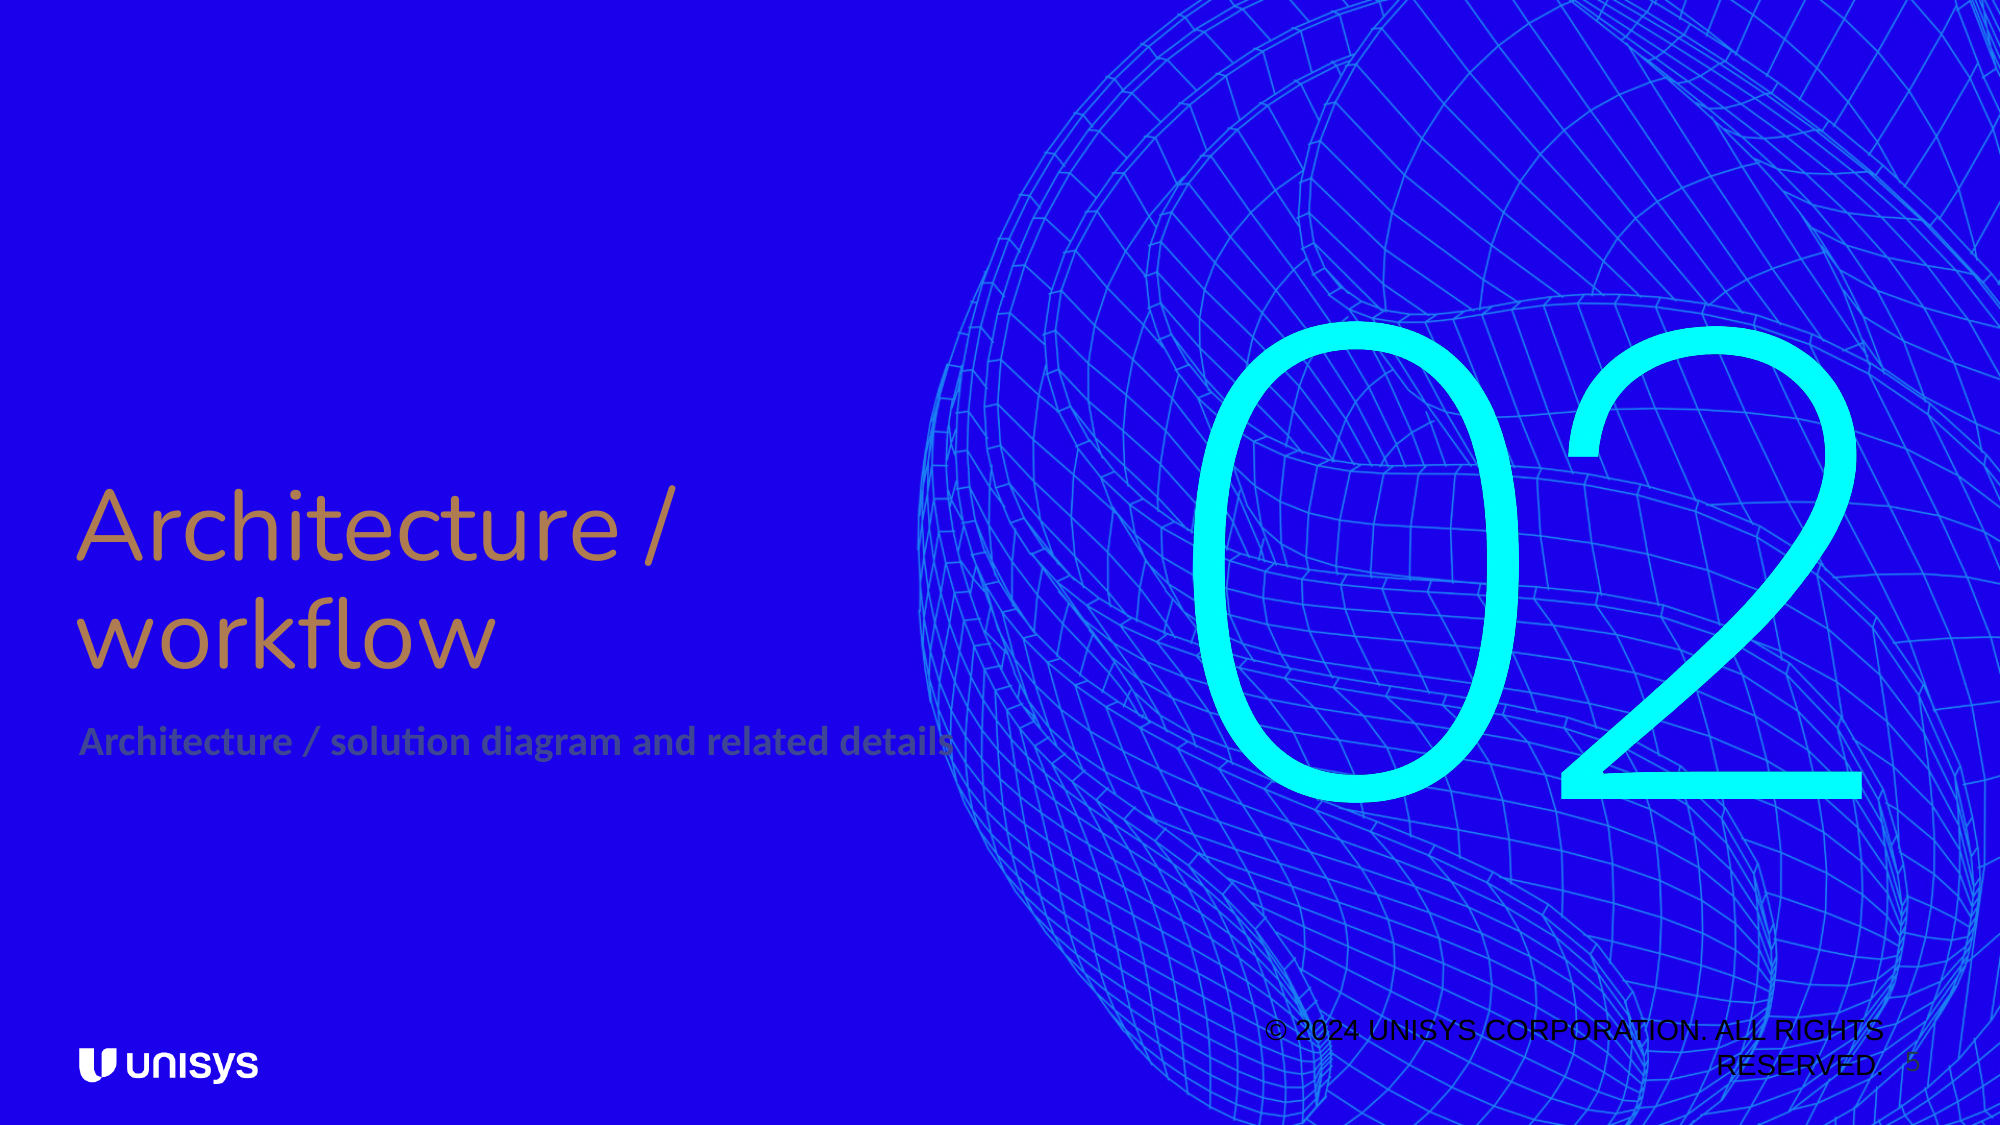

# Architecture / workflow
Architecture / solution diagram and related details
© 2024 UNISYS CORPORATION. ALL RIGHTS RESERVED.
5